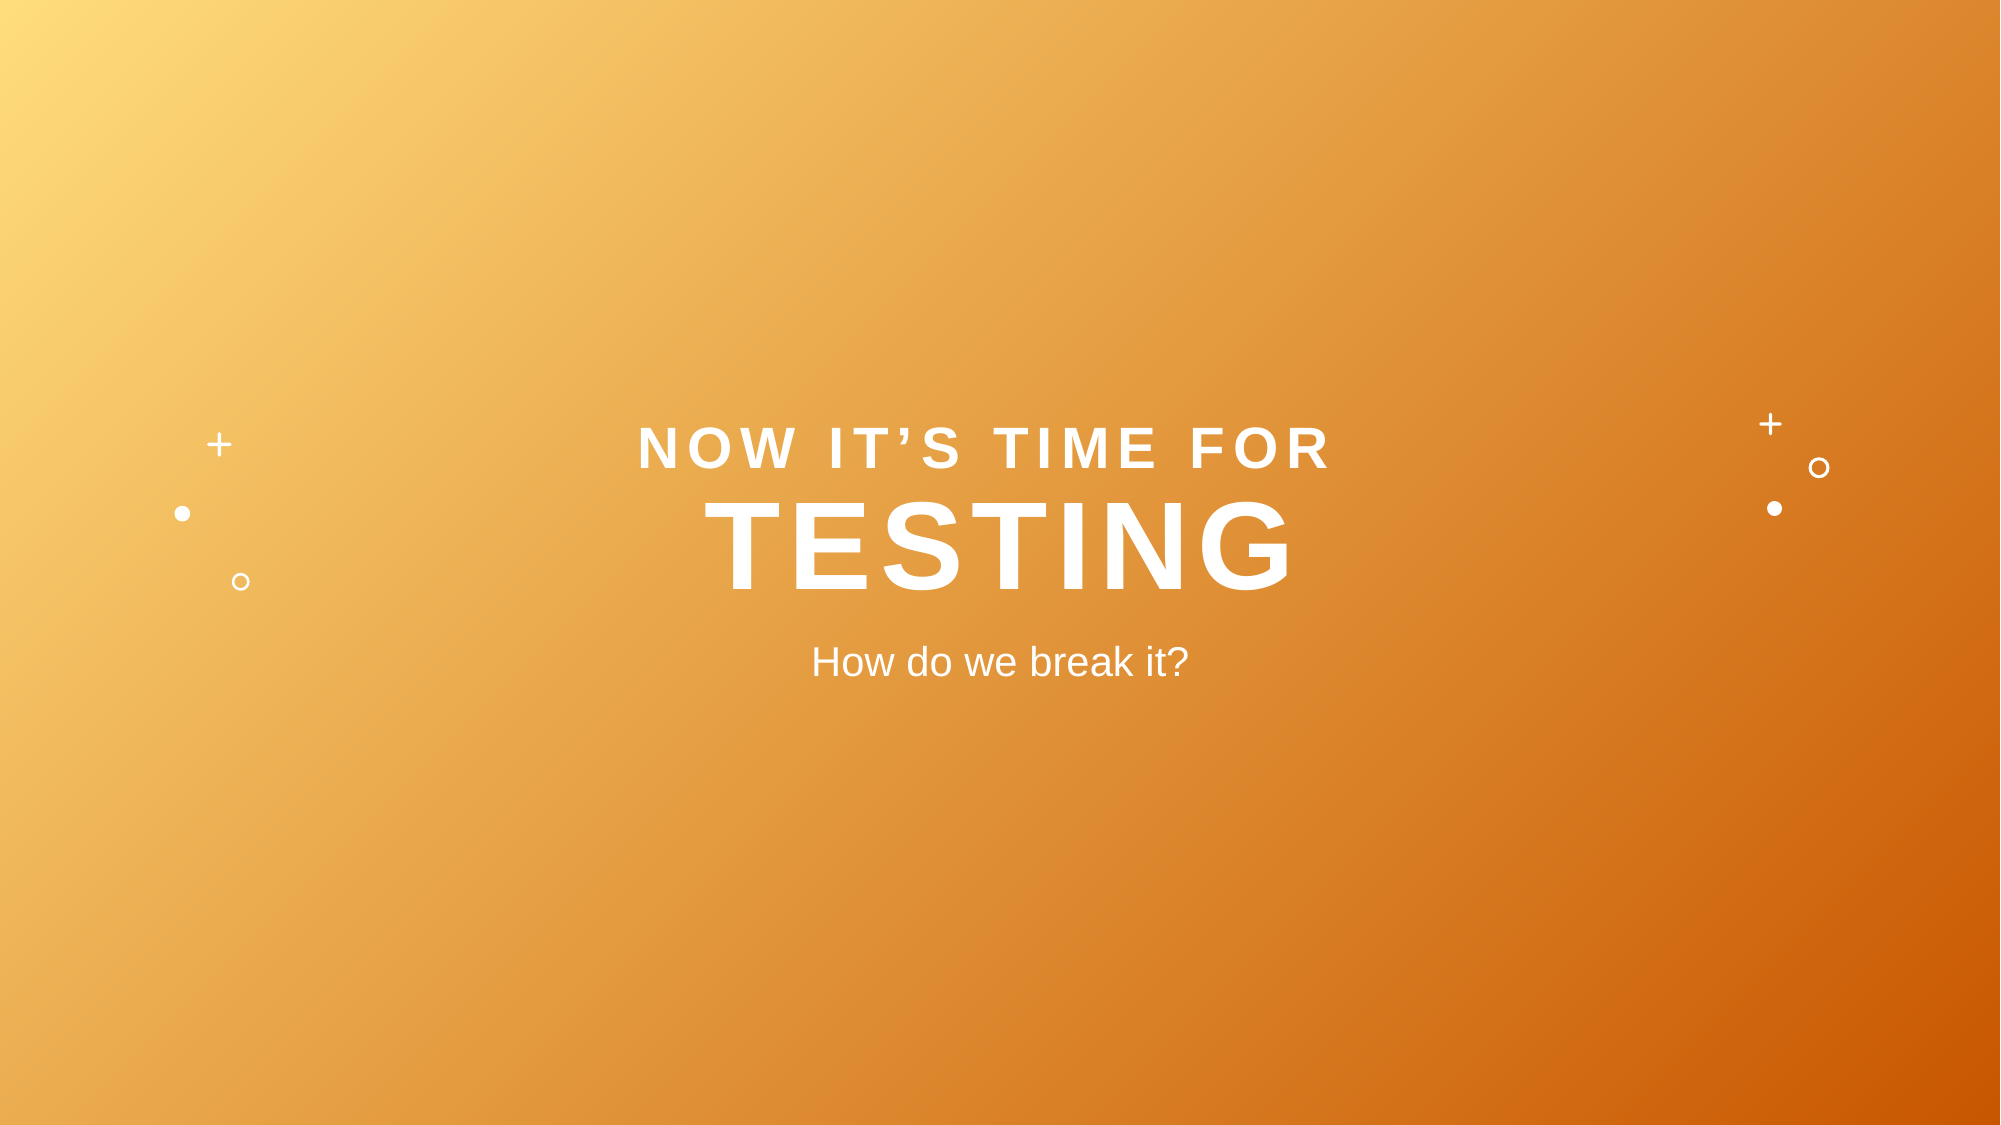

# Now it’s time for testing
How do we break it?